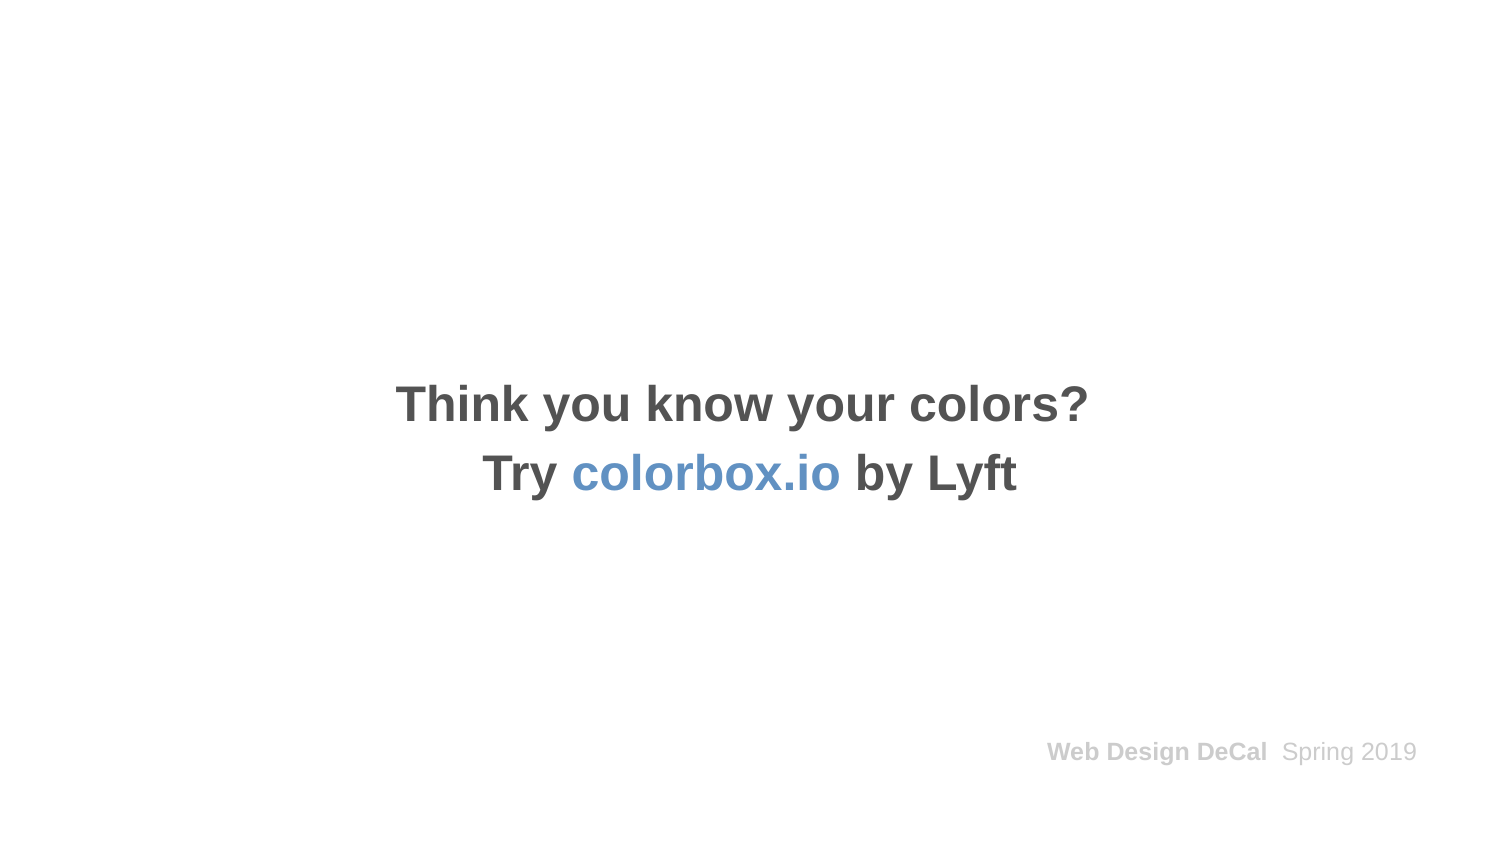

# Think you know your colors?
Try colorbox.io by Lyft